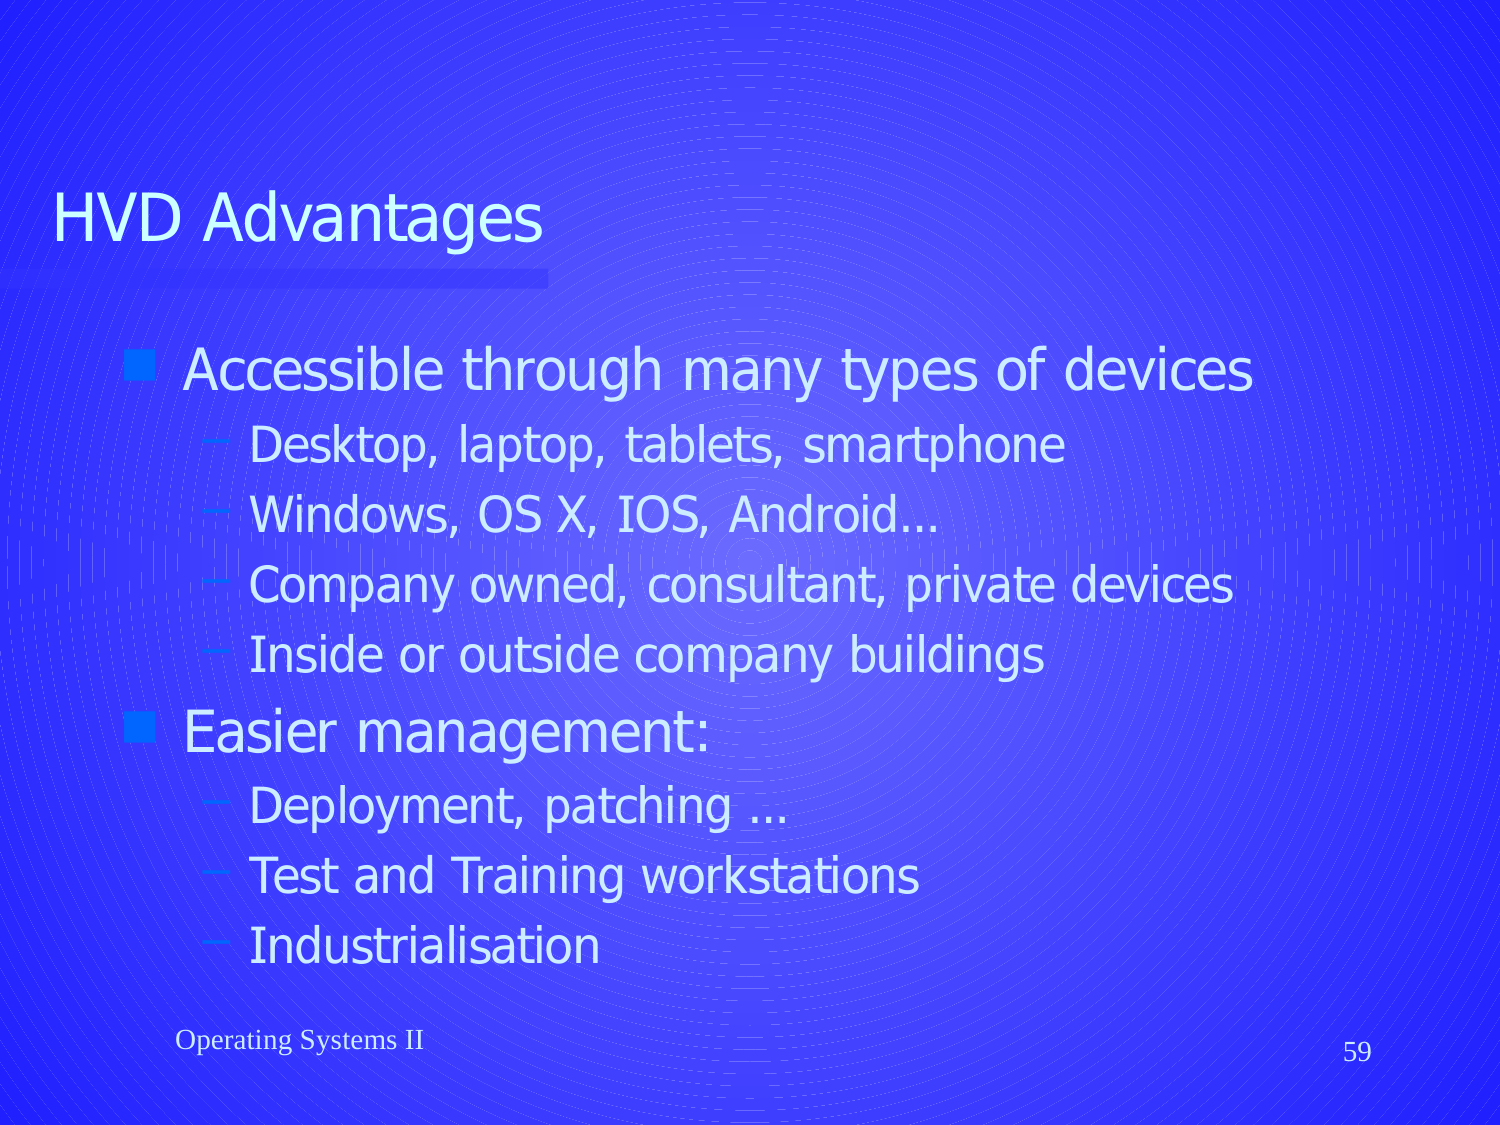

# HVD Advantages
Accessible through many types of devices
Desktop, laptop, tablets, smartphone
Windows, OS X, IOS, Android…
Company owned, consultant, private devices
Inside or outside company buildings
Easier management:
Deployment, patching …
Test and Training workstations
Industrialisation

Operating Systems II
59